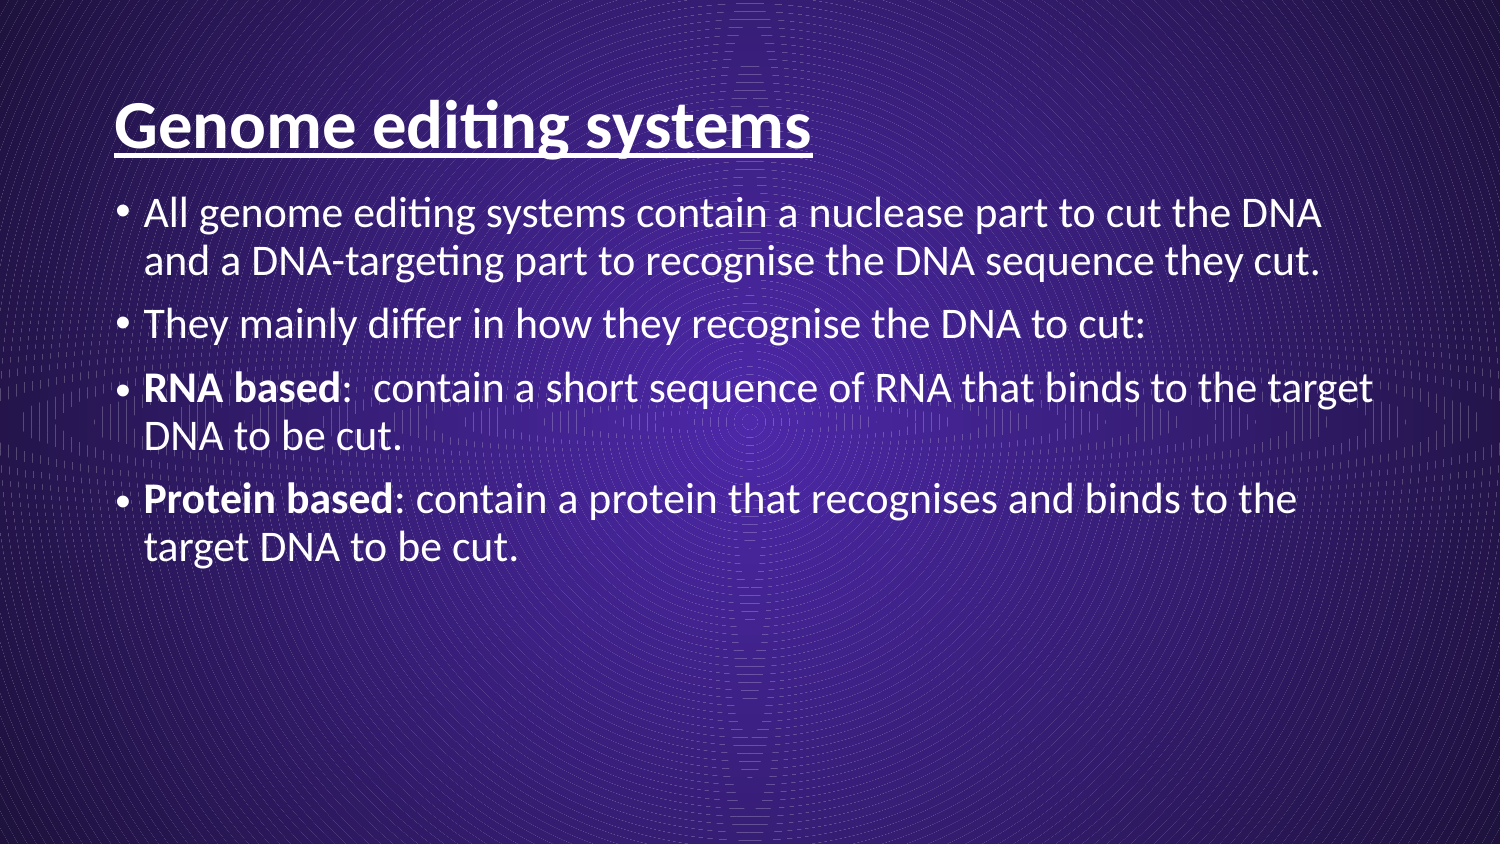

# Genome editing systems
All genome editing systems contain a nuclease part to cut the DNA and a DNA-targeting part to recognise the DNA sequence they cut.
They mainly differ in how they recognise the DNA to cut:
RNA based:  contain a short sequence of RNA that binds to the target DNA to be cut.
Protein based: contain a protein that recognises and binds to the target DNA to be cut.